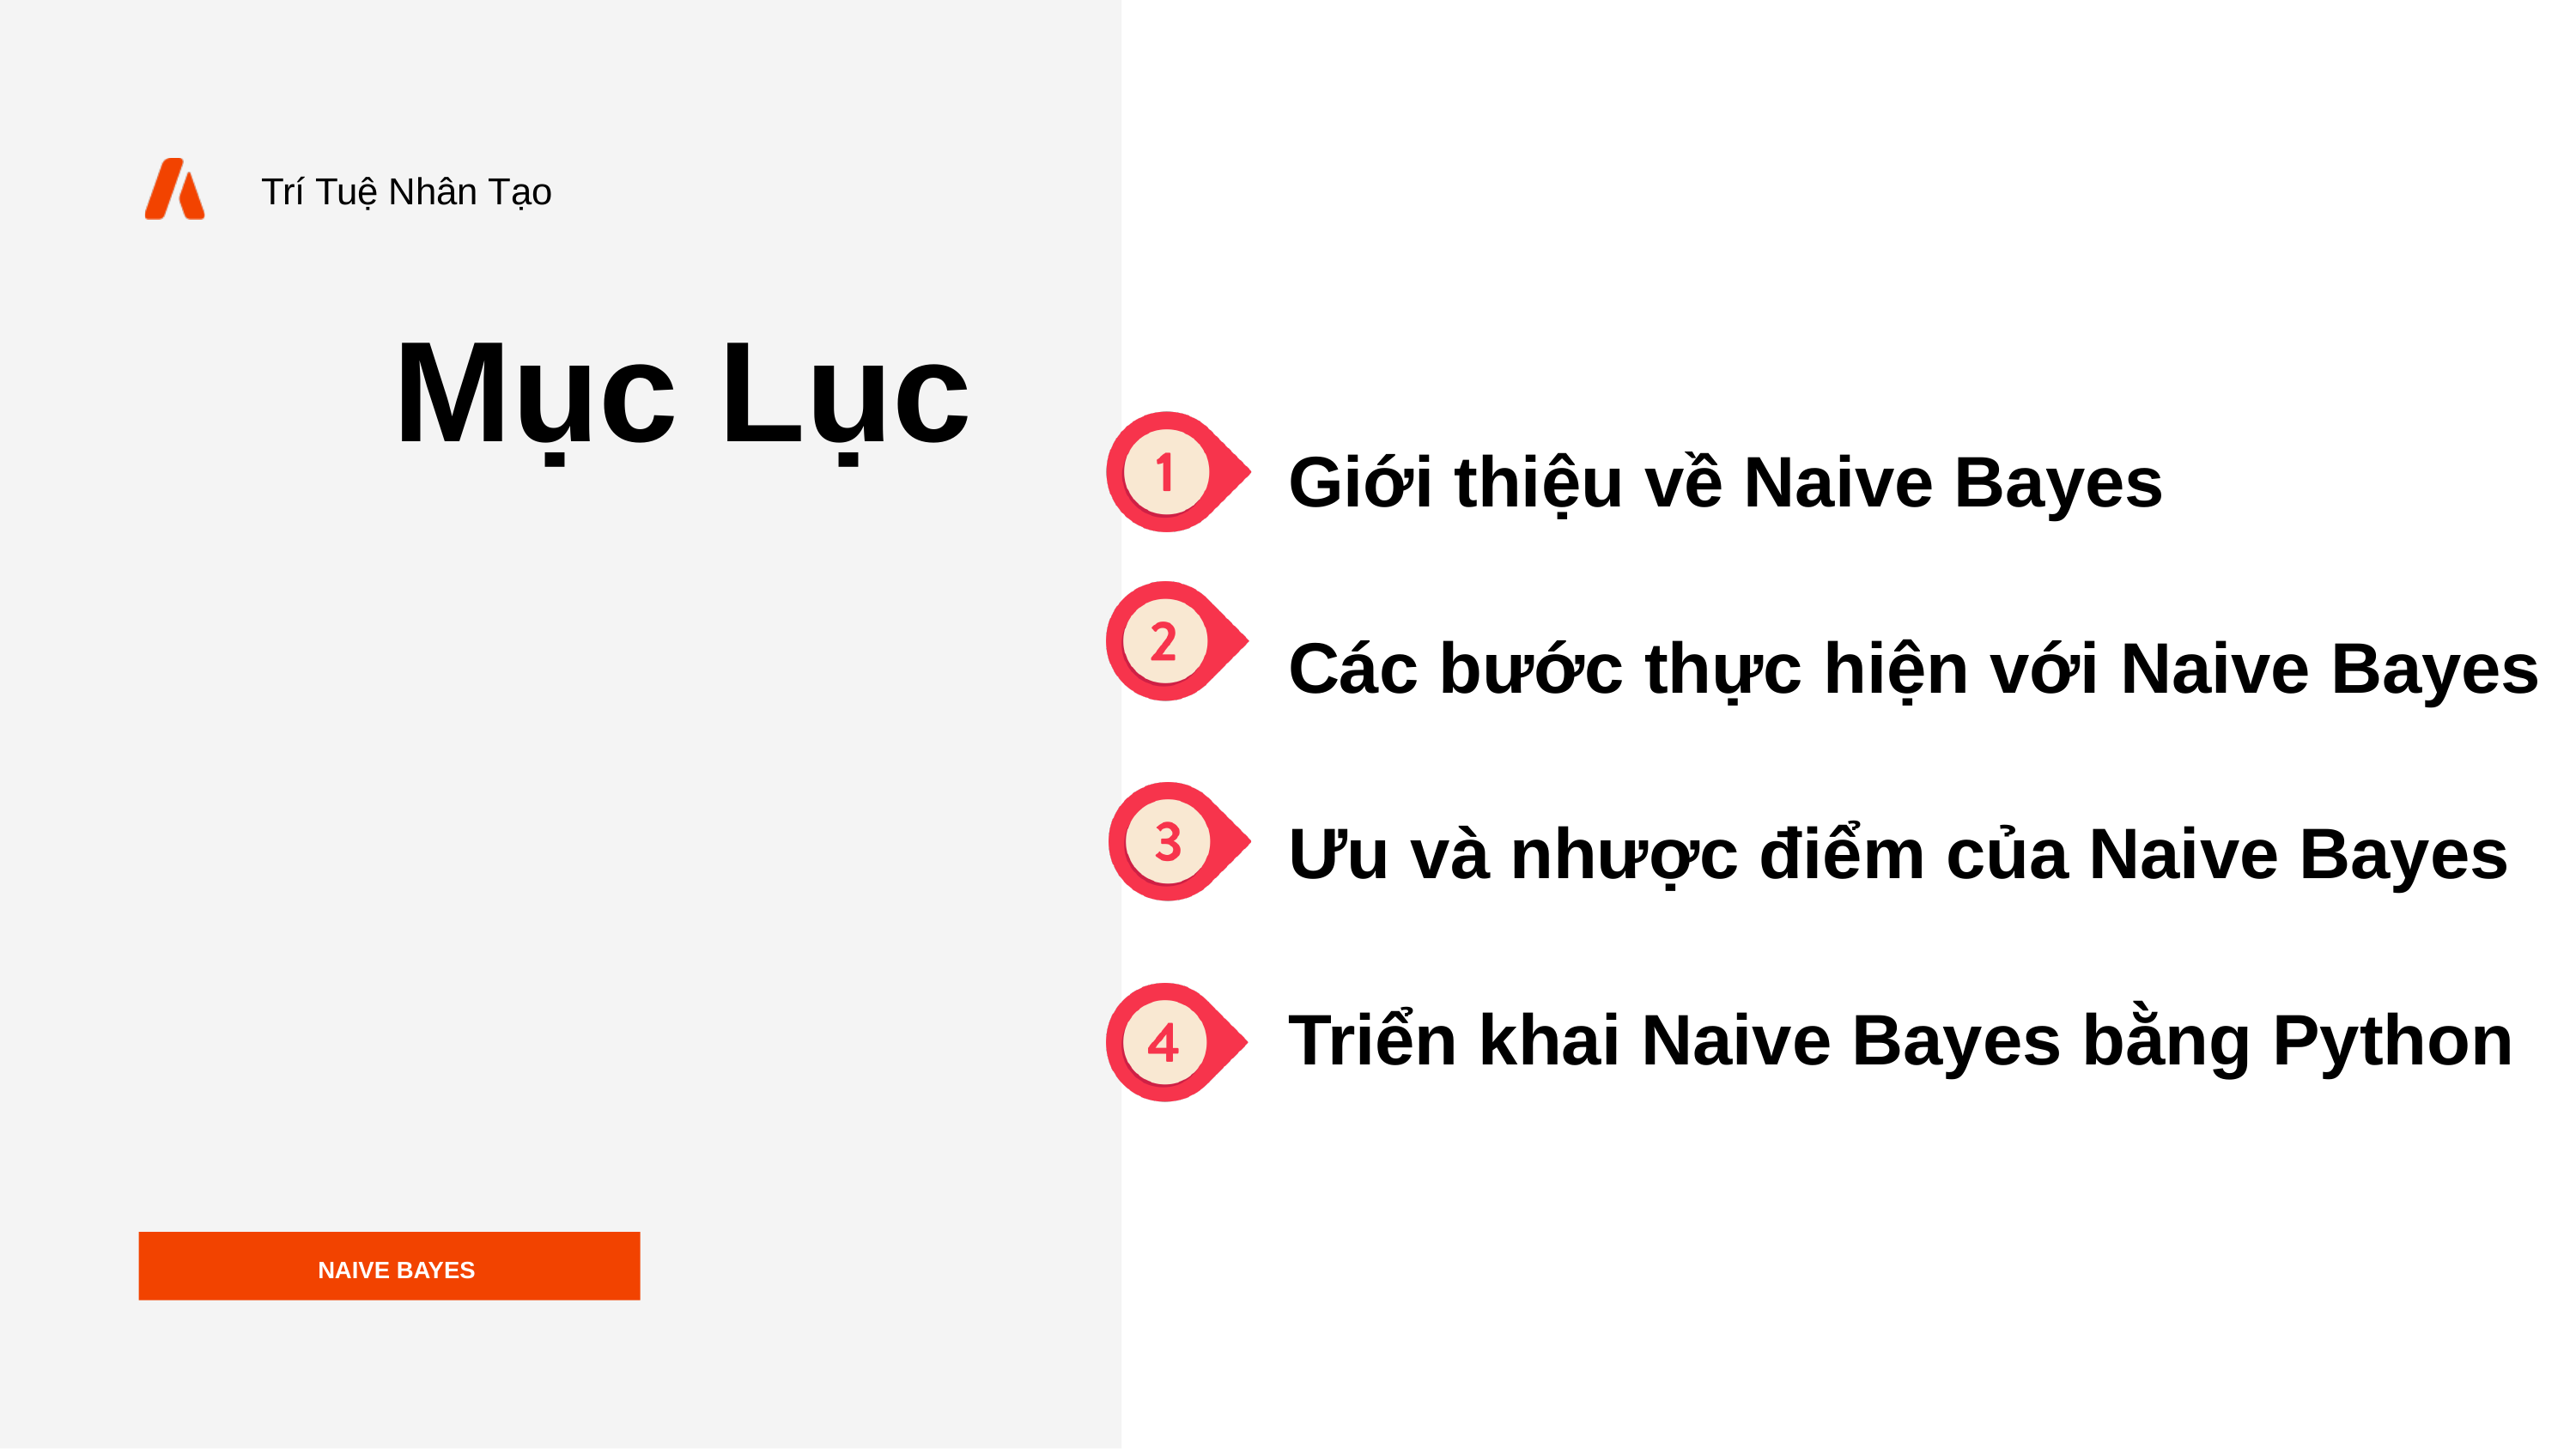

Trí Tuệ Nhân Tạo

Mục Lục

Giới thiệu về Naive Bayes

Các bước thực hiện với Naive Bayes

Ưu và nhược điểm của Naive Bayes

Triển khai Naive Bayes bằng Python

NAIVE BAYES